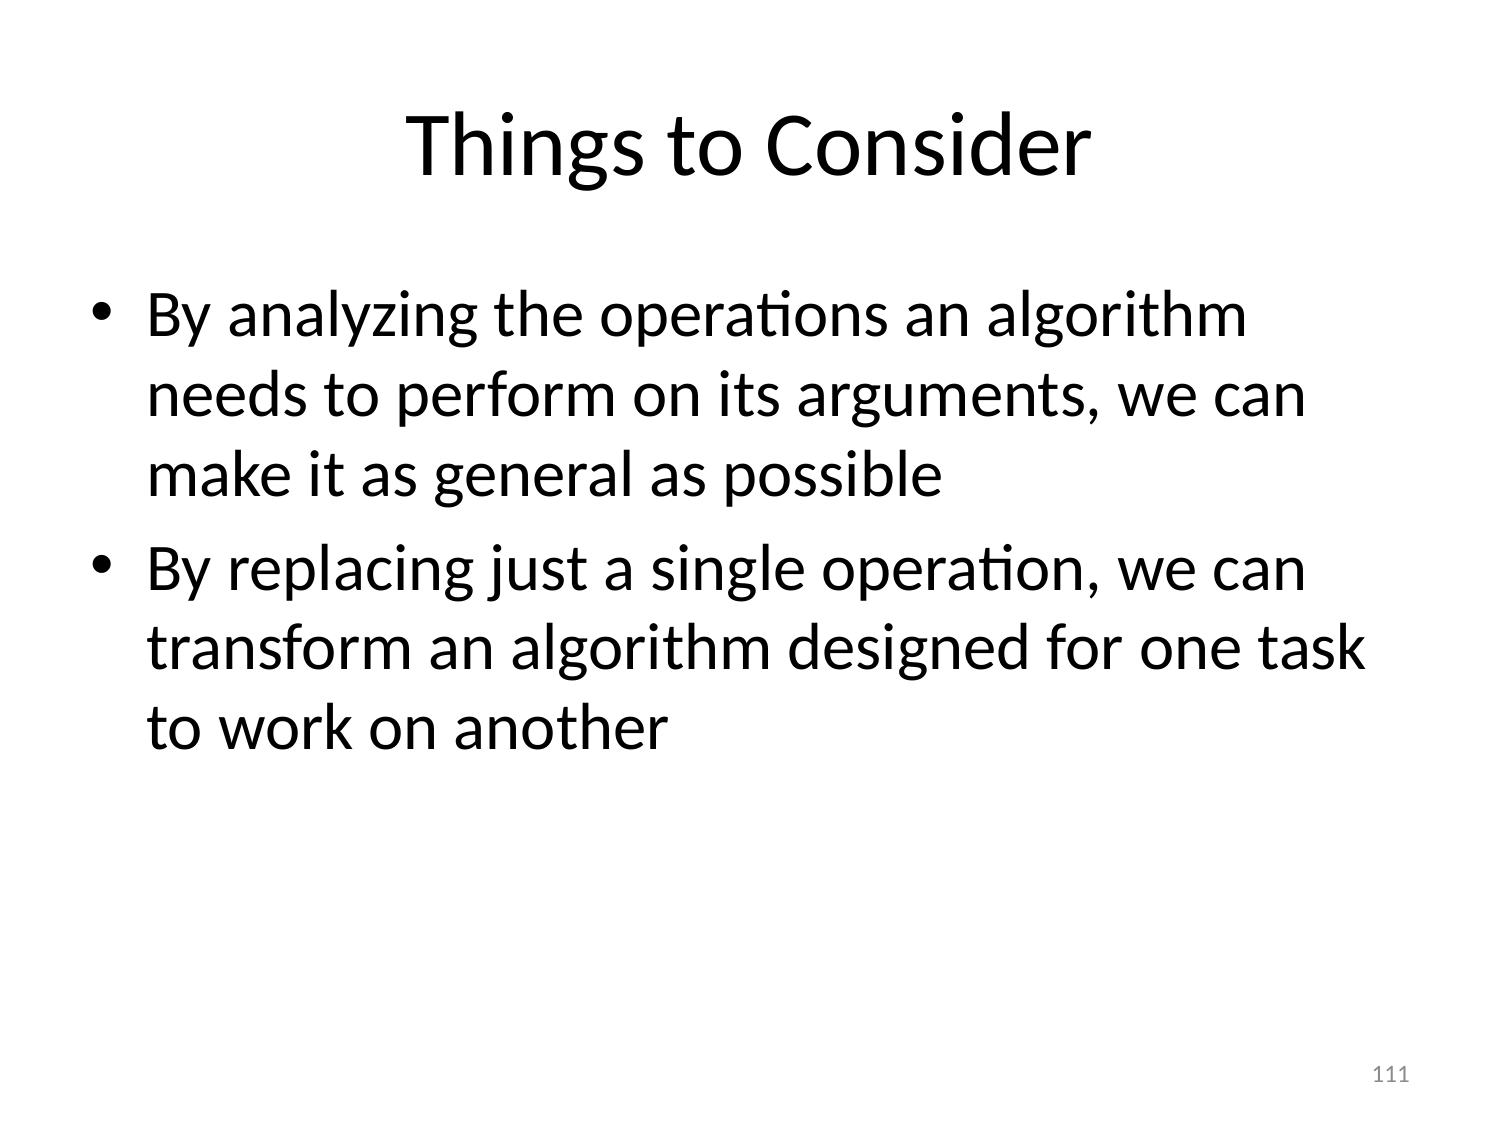

# Things to Consider
By analyzing the operations an algorithm needs to perform on its arguments, we can make it as general as possible
By replacing just a single operation, we can transform an algorithm designed for one task to work on another

111